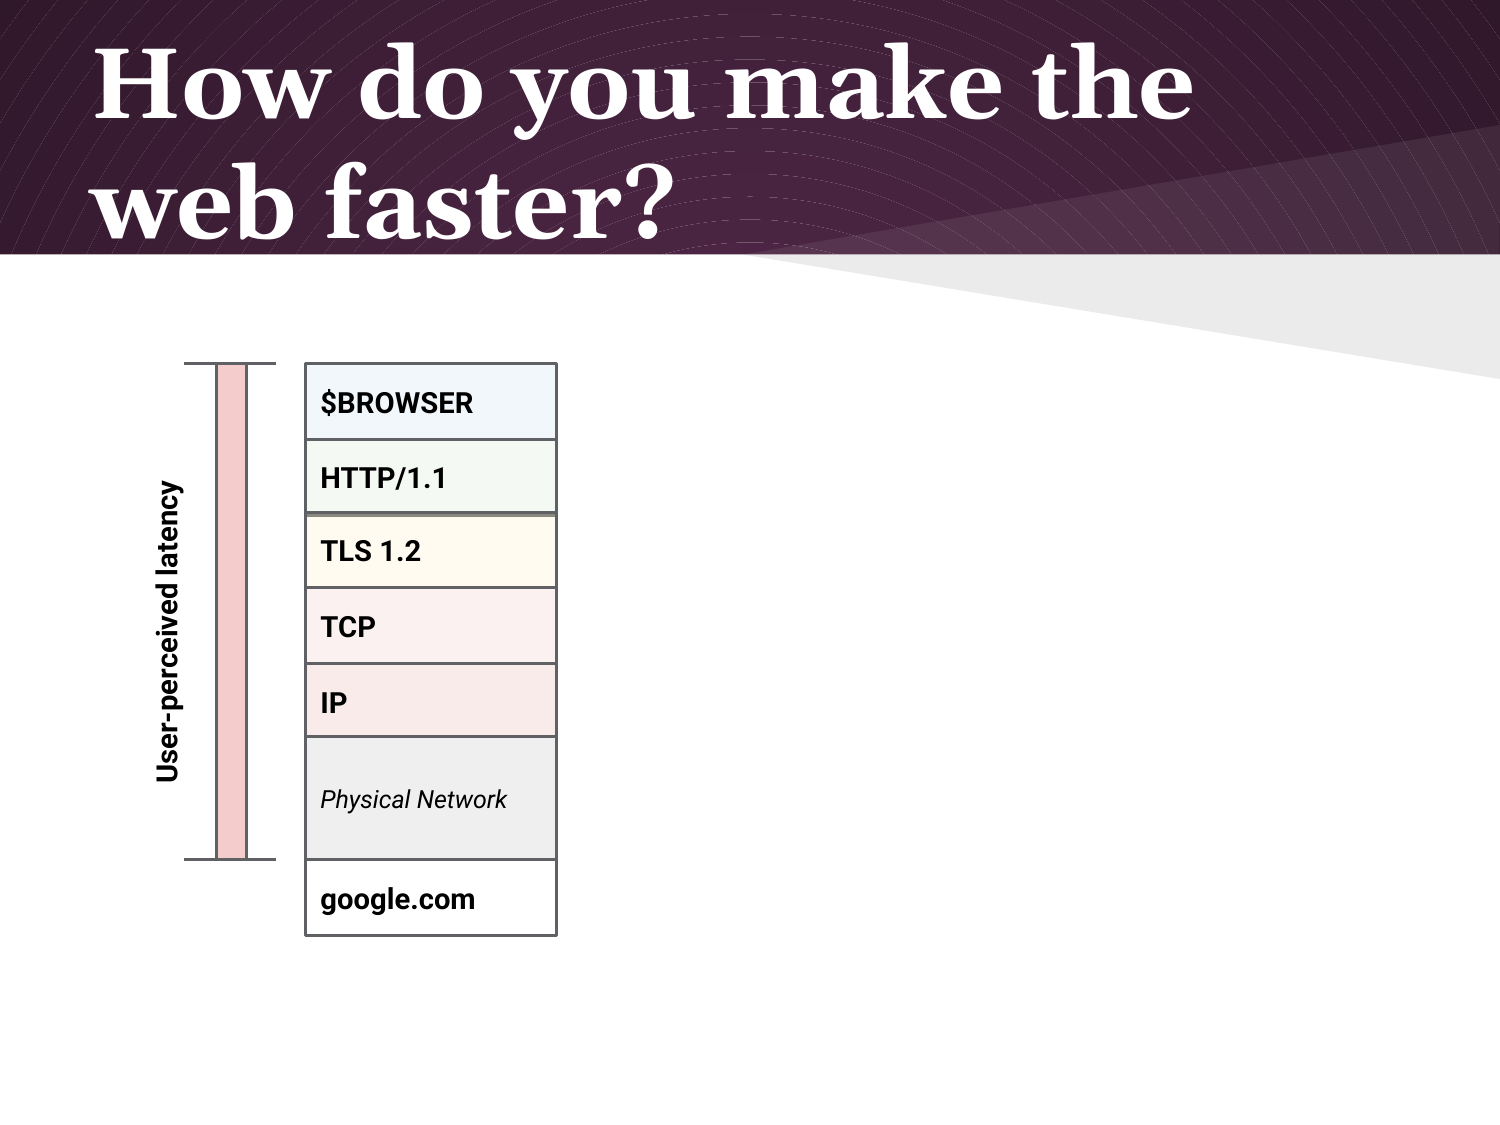

# How do you make the web faster?

$BROWSER
HTTP/1.1
TLS 1.2
User-perceived latency
TCP
IP
Physical Network
google.com